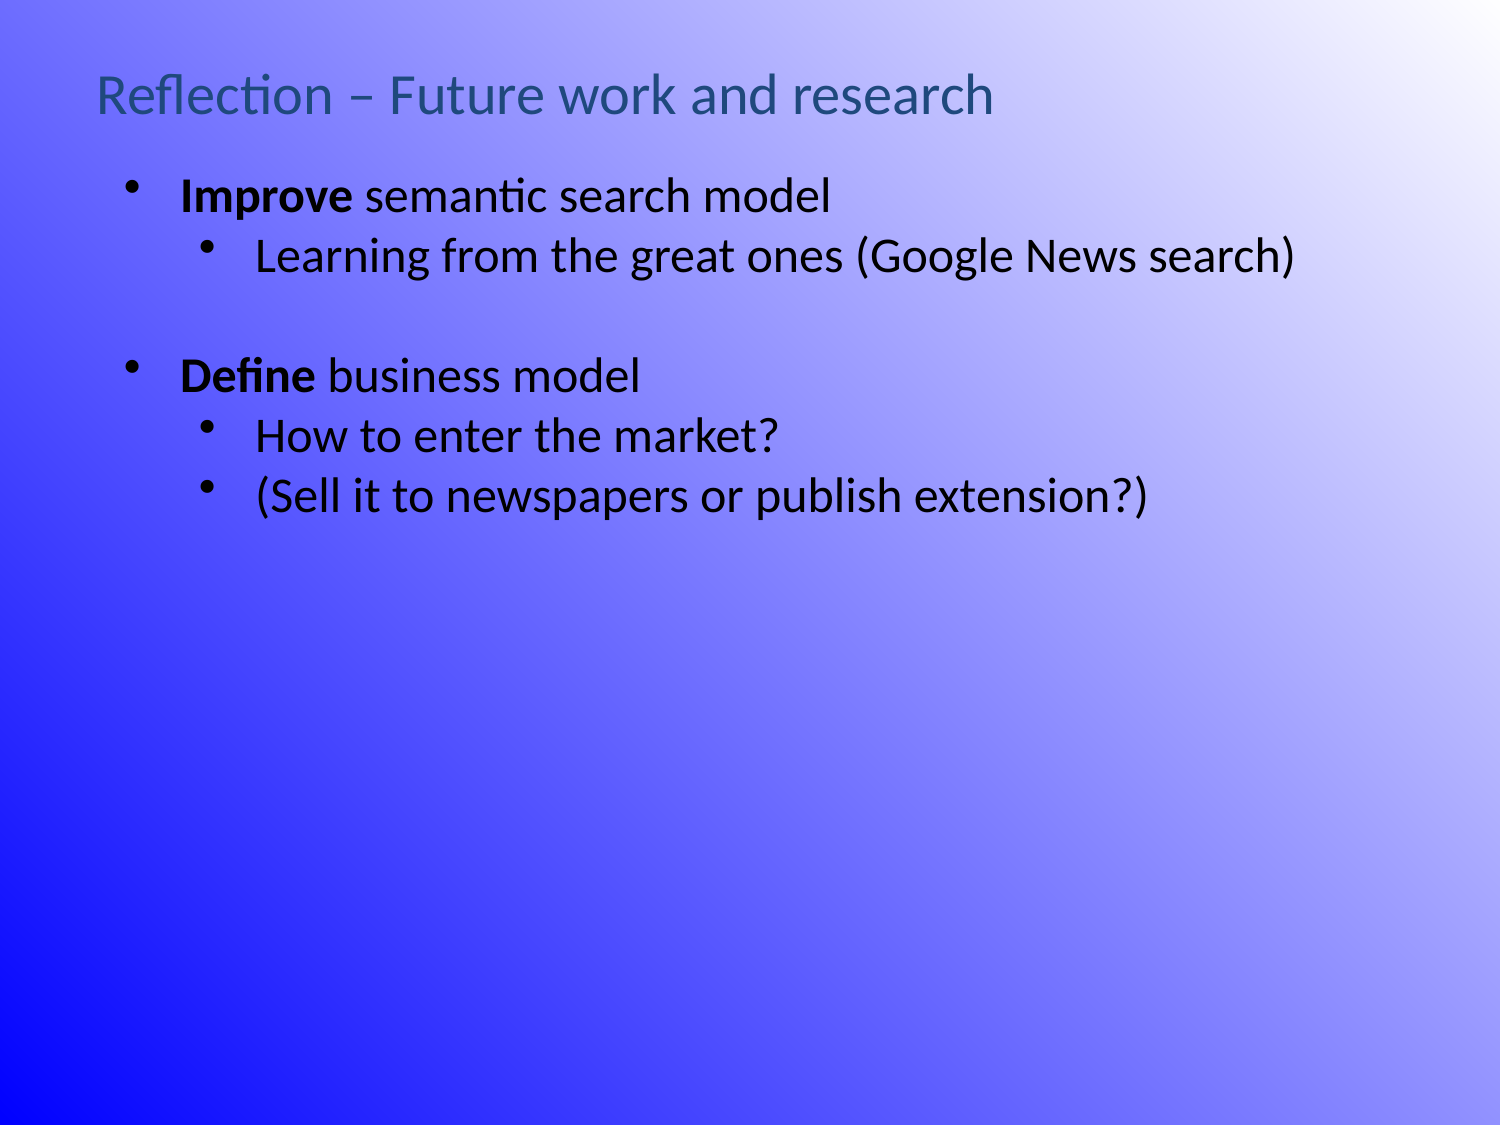

Reflection – Future work and research
Improve semantic search model
Learning from the great ones (Google News search)
Define business model
How to enter the market?
(Sell it to newspapers or publish extension?)